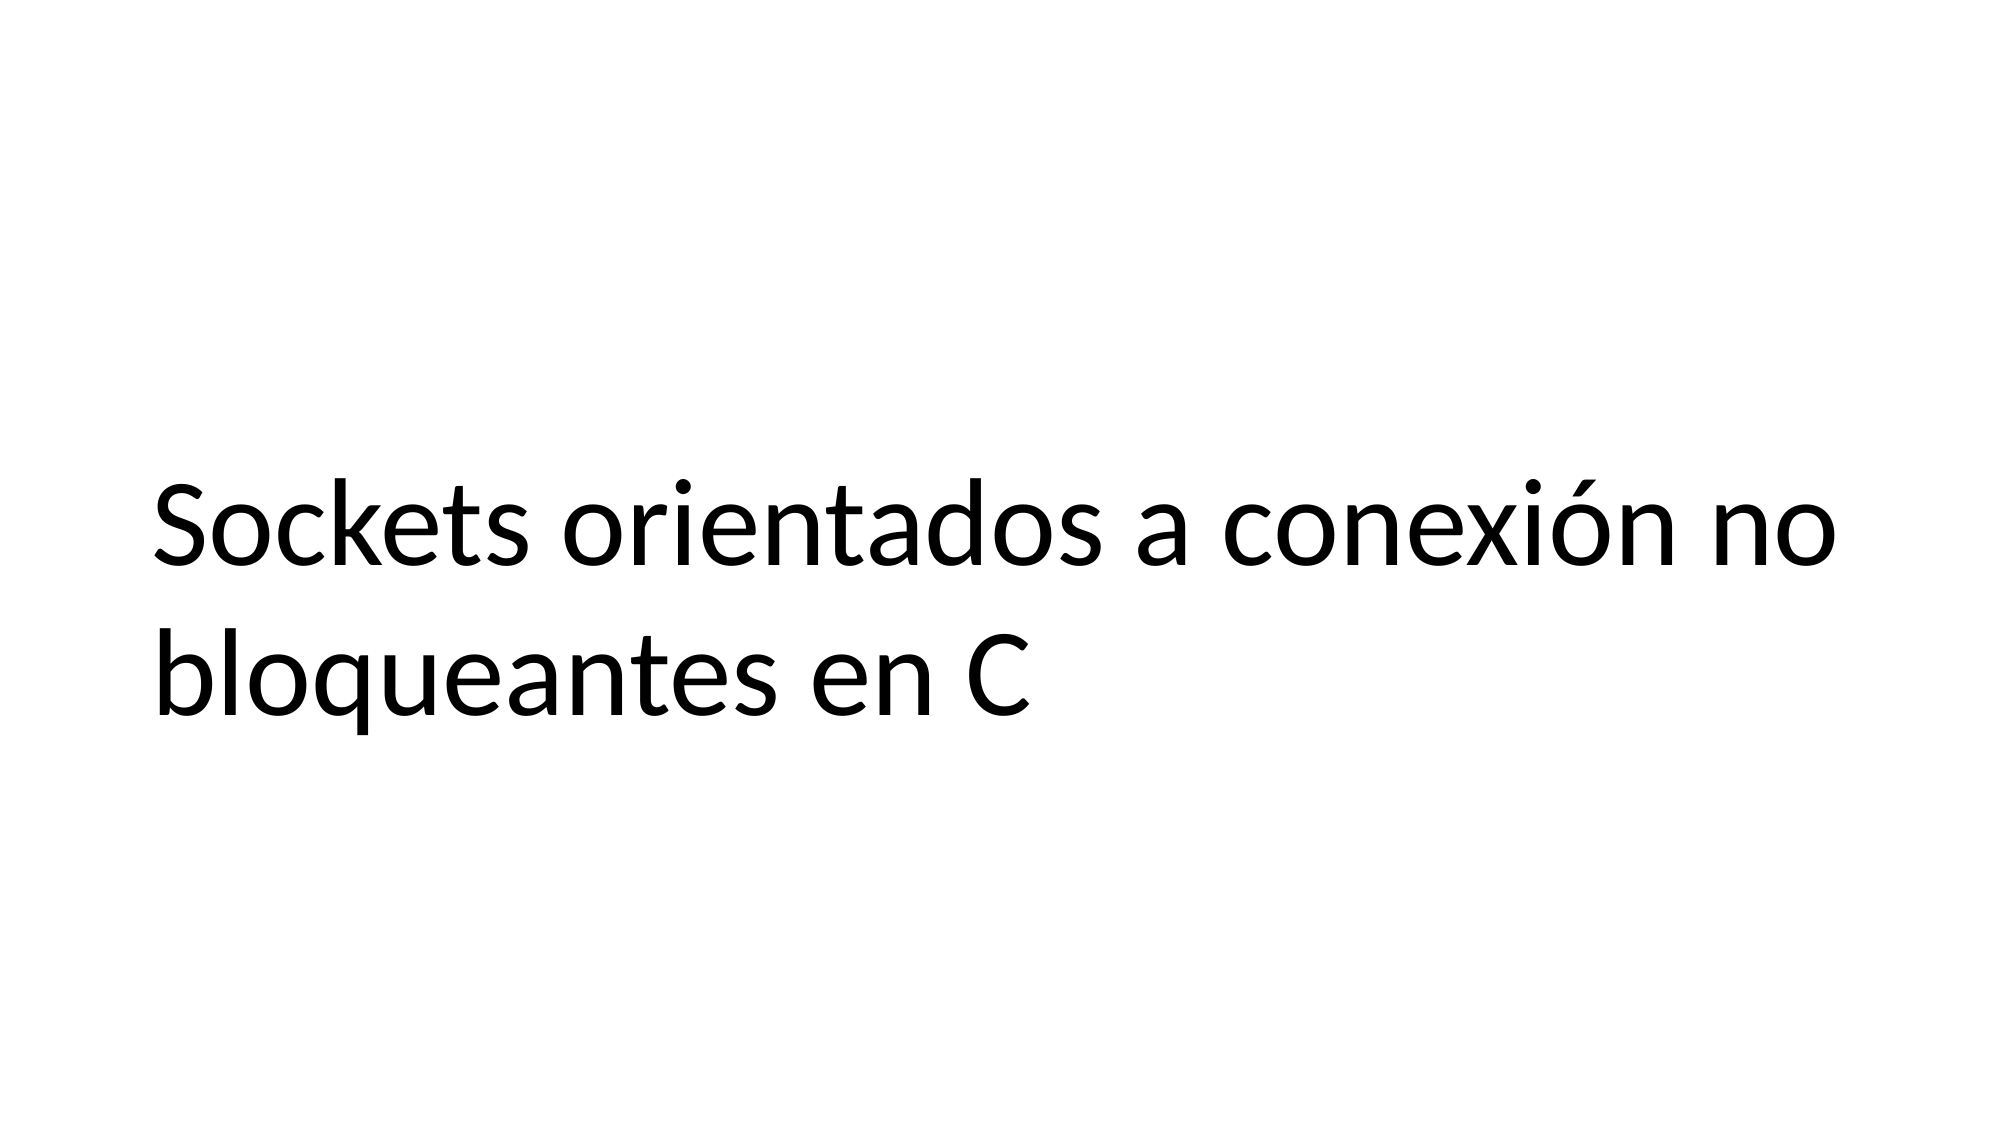

Sockets orientados a conexión no bloqueantes en C